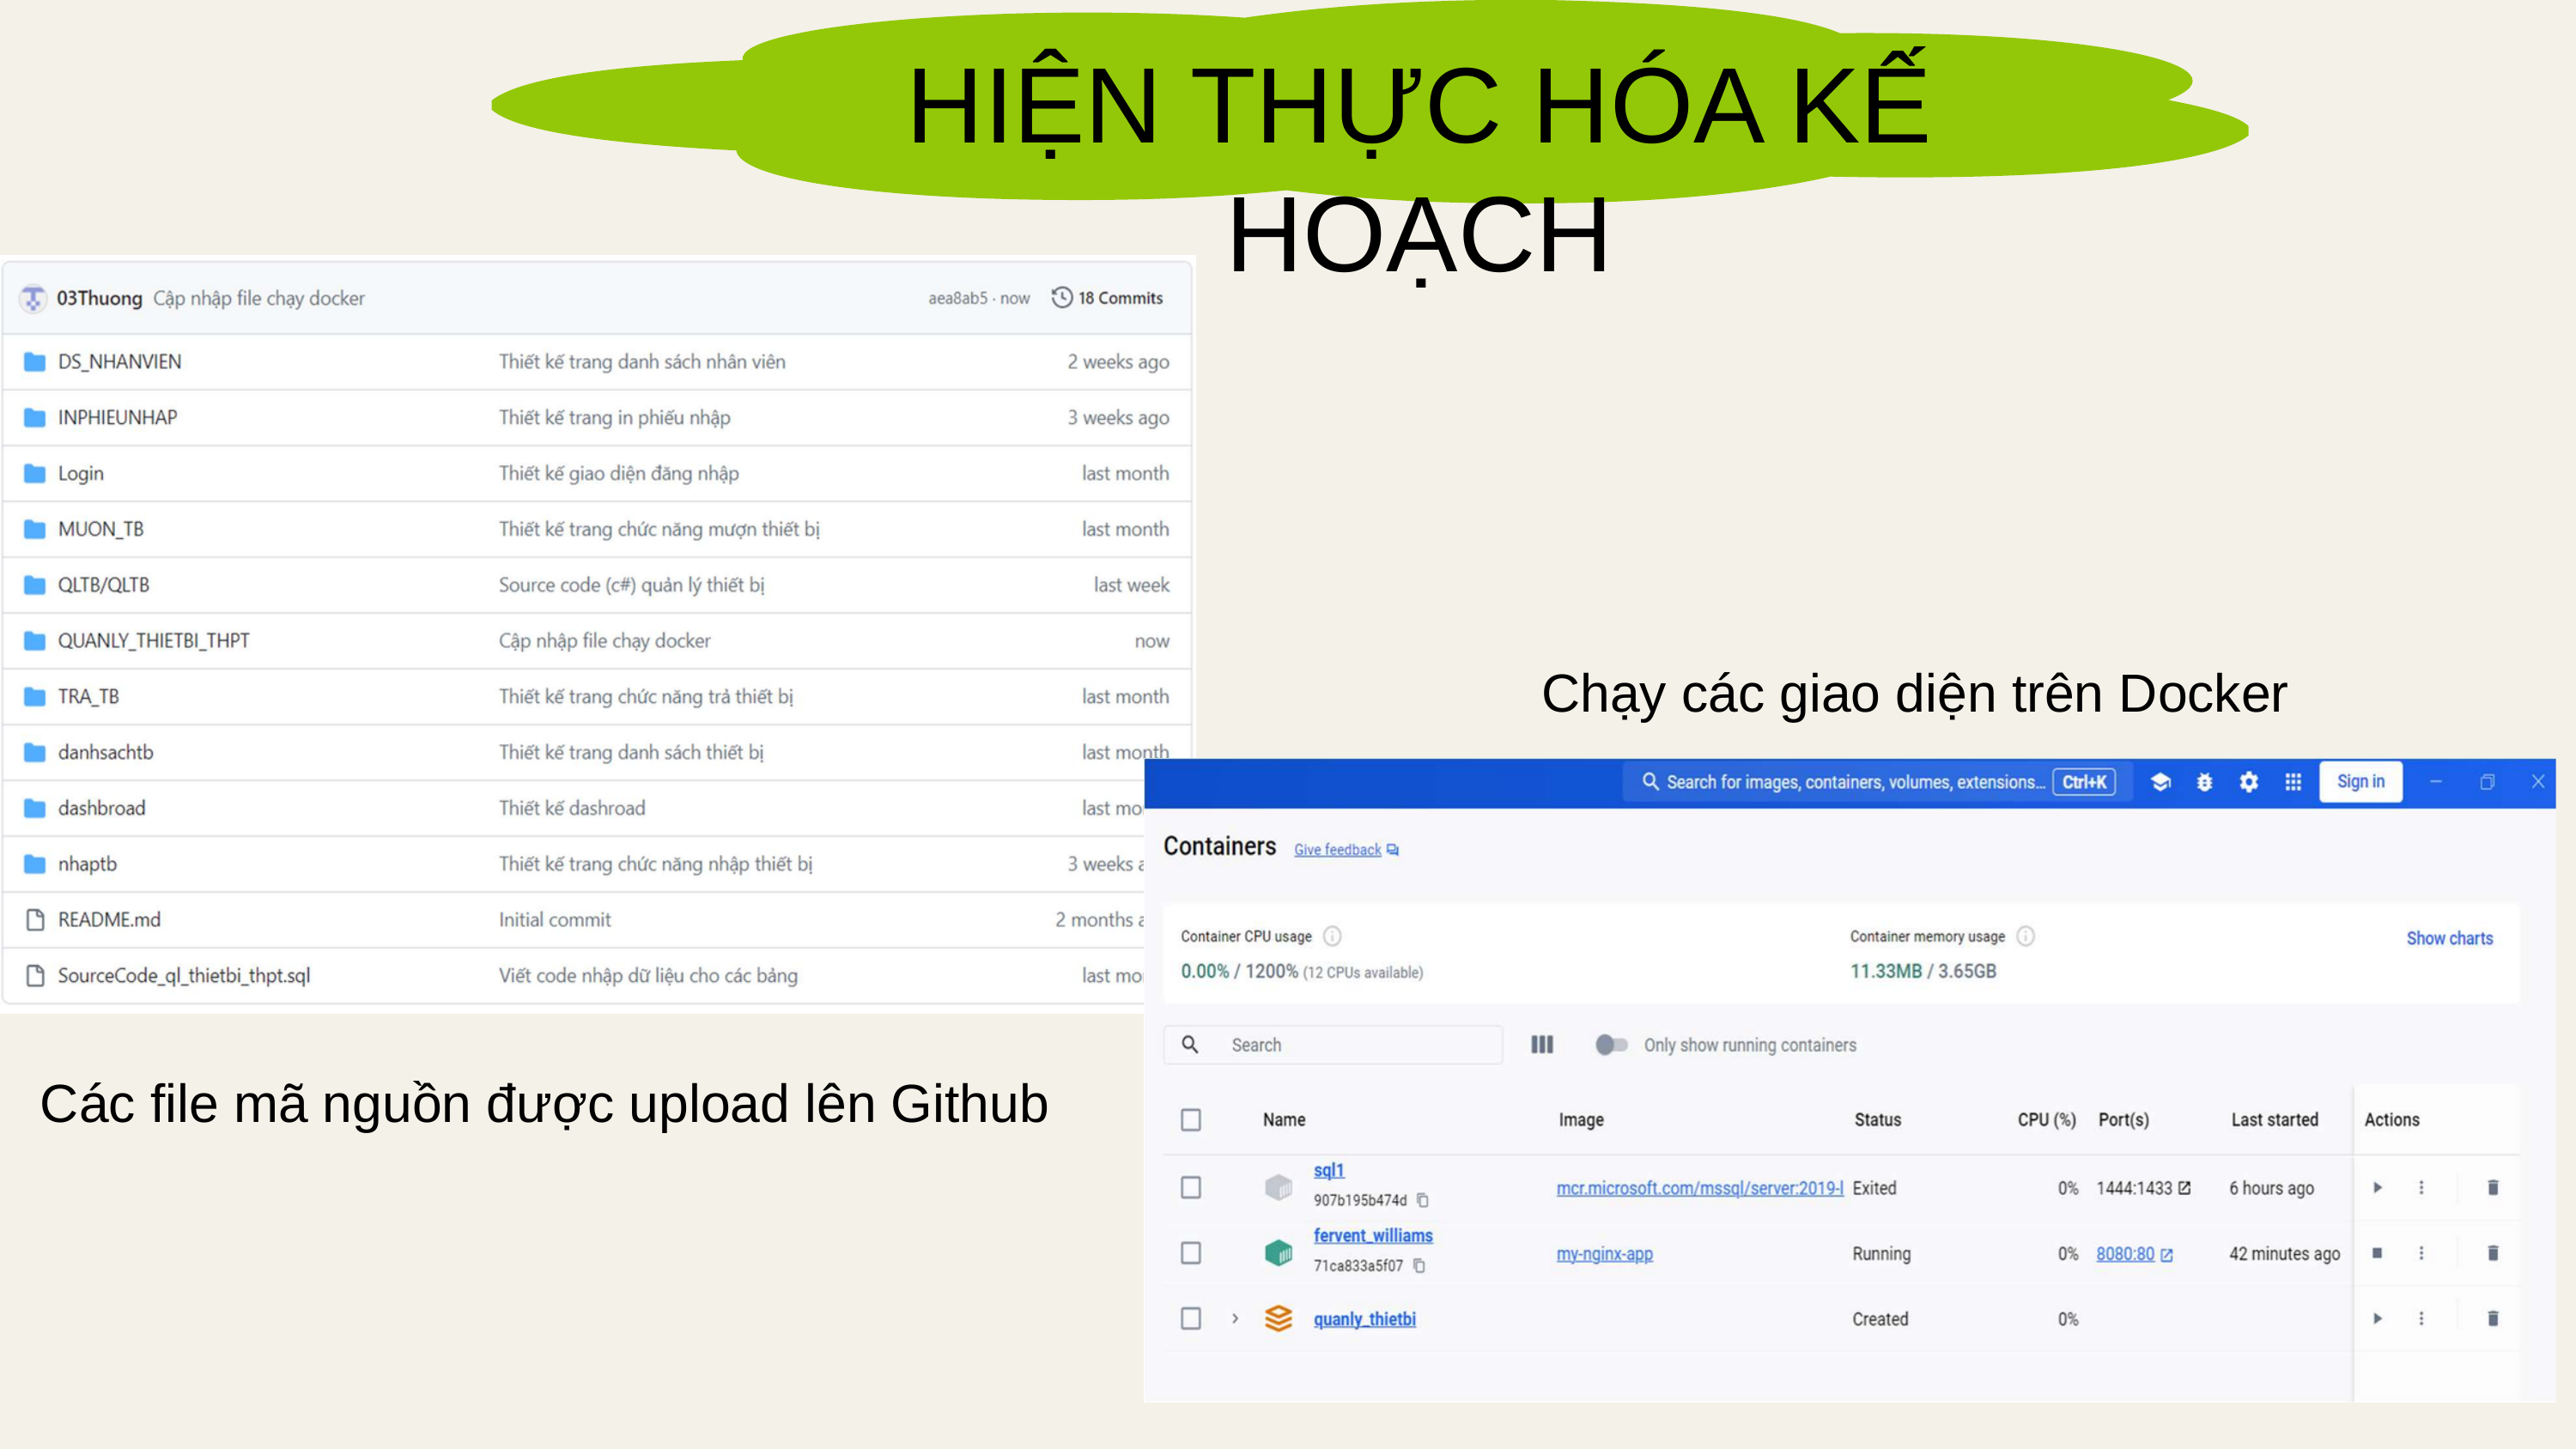

HIỆN THỰC HÓA KẾ HOẠCH

Chạy các giao diện trên Docker

Các file mã nguồn được upload lên Github